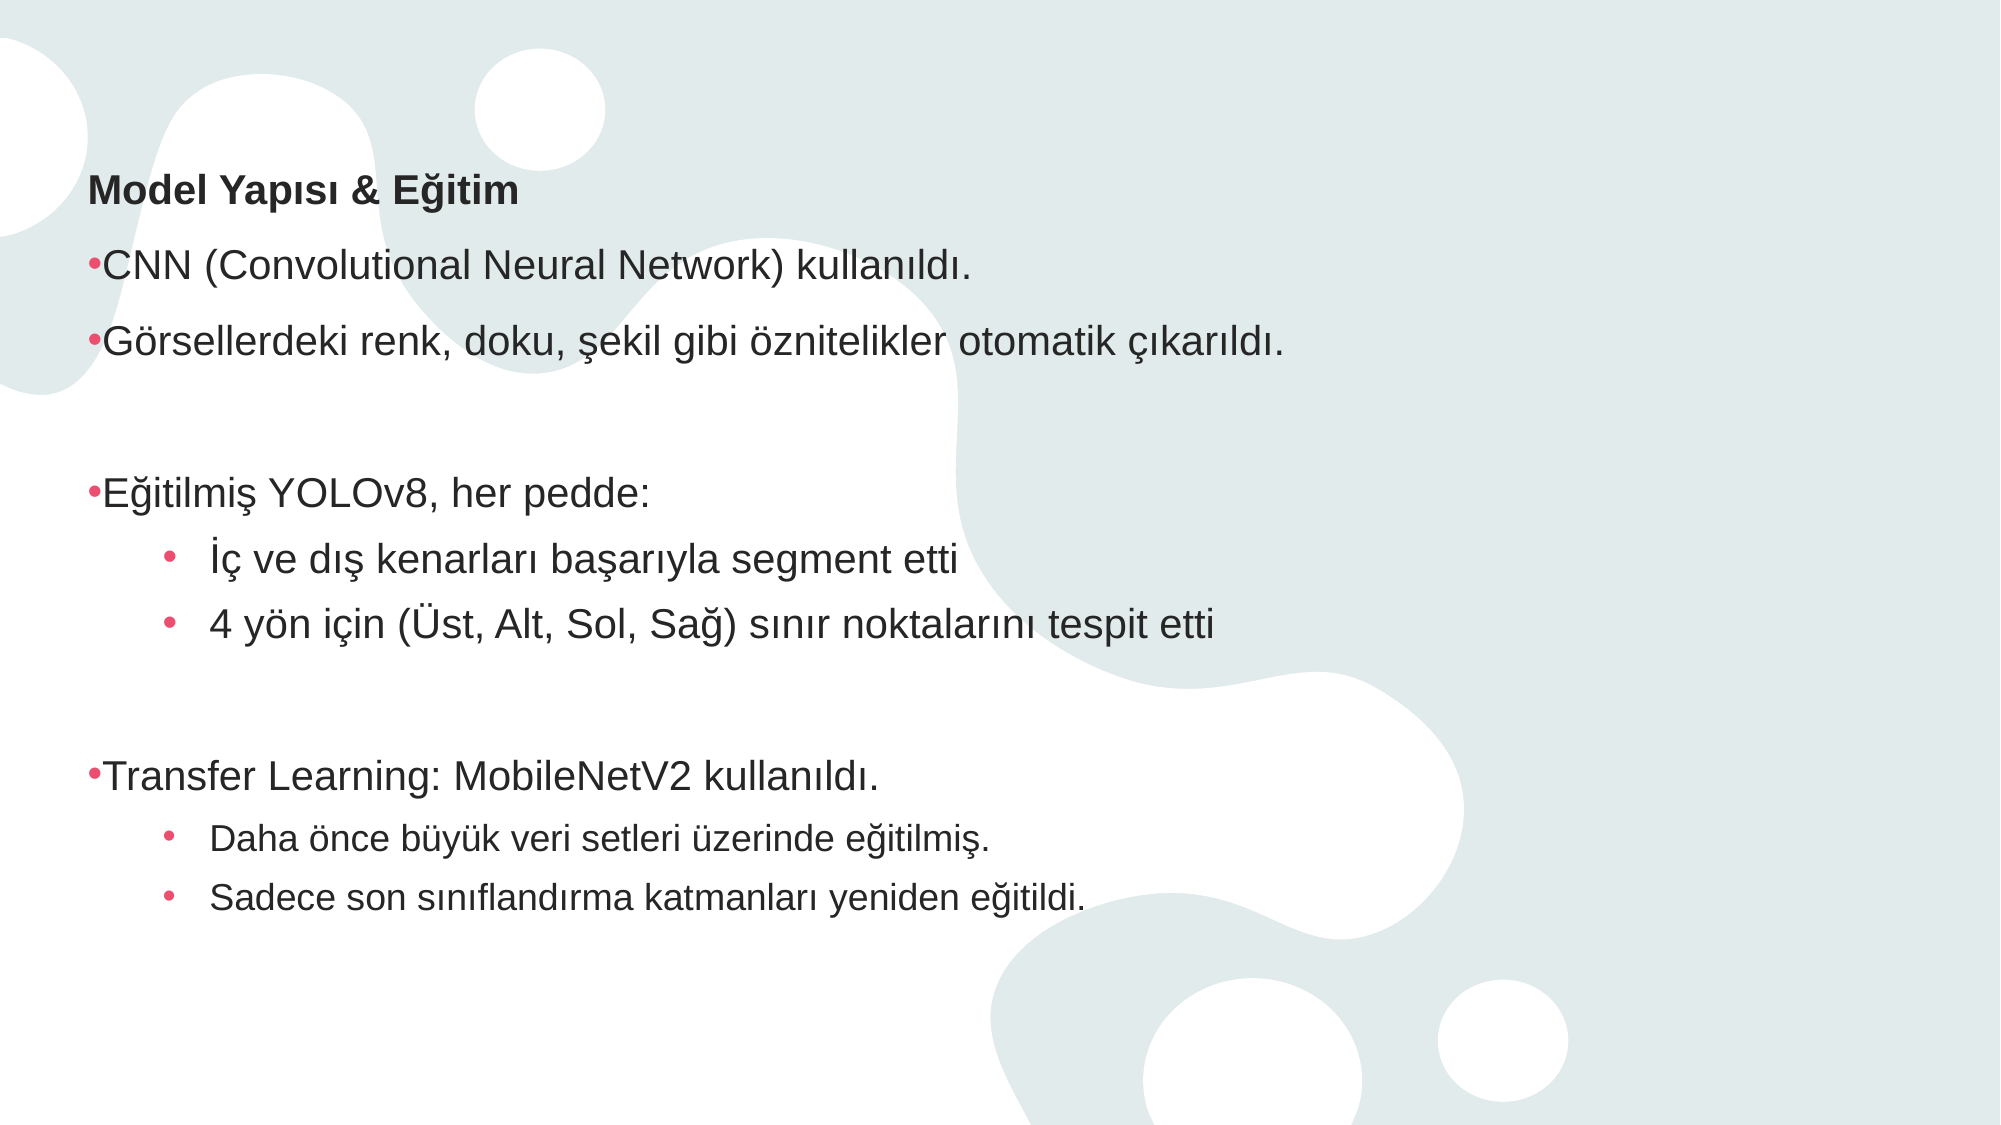

Model Yapısı & Eğitim
CNN (Convolutional Neural Network) kullanıldı.
Görsellerdeki renk, doku, şekil gibi öznitelikler otomatik çıkarıldı.

Eğitilmiş YOLOv8, her pedde:
İç ve dış kenarları başarıyla segment etti
4 yön için (Üst, Alt, Sol, Sağ) sınır noktalarını tespit etti

Transfer Learning: MobileNetV2 kullanıldı.
Daha önce büyük veri setleri üzerinde eğitilmiş.
Sadece son sınıflandırma katmanları yeniden eğitildi.